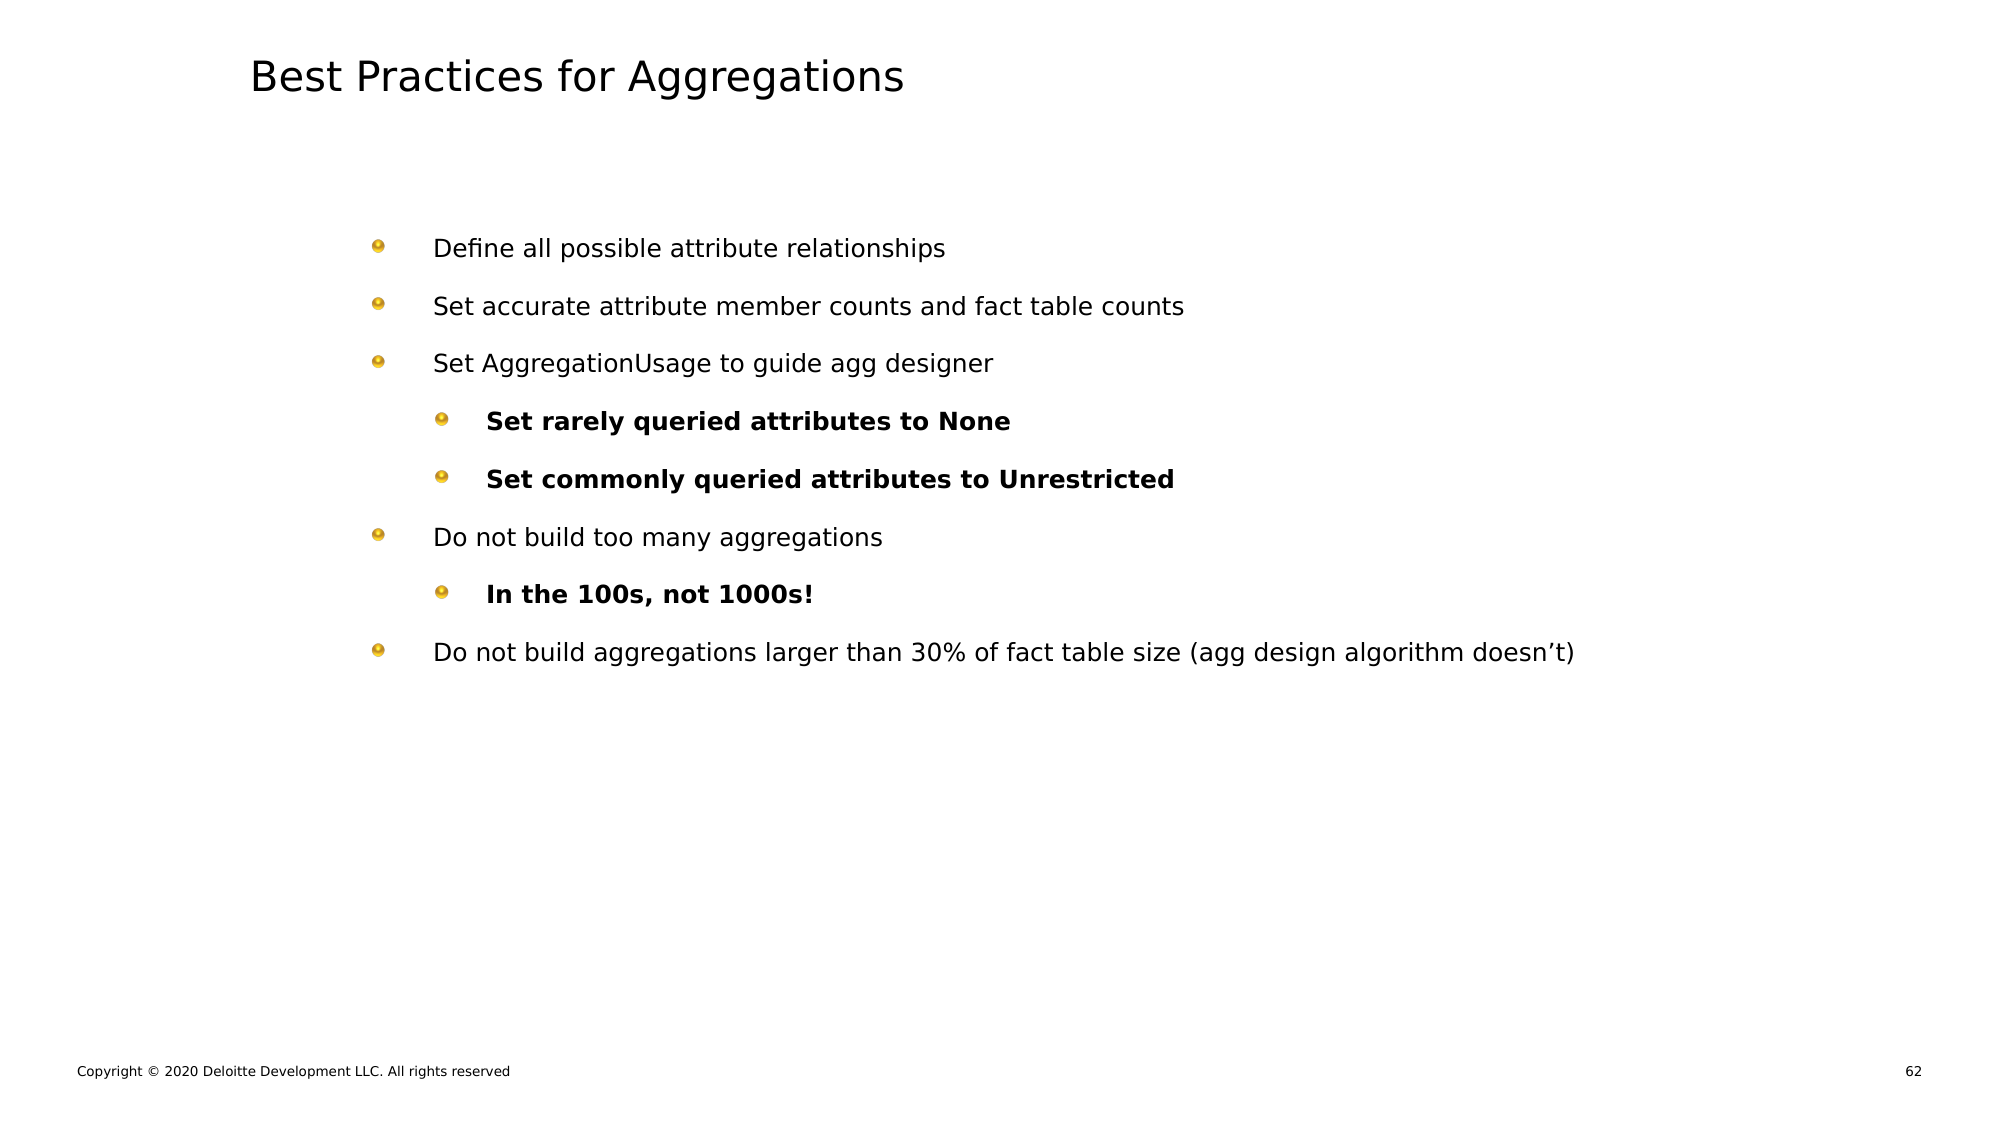

Best Practices for Aggregations
Define all possible attribute relationships
Set accurate attribute member counts and fact table counts
Set AggregationUsage to guide agg designer
Set rarely queried attributes to None
Set commonly queried attributes to Unrestricted
Do not build too many aggregations
In the 100s, not 1000s!
Do not build aggregations larger than 30% of fact table size (agg design algorithm doesn’t)